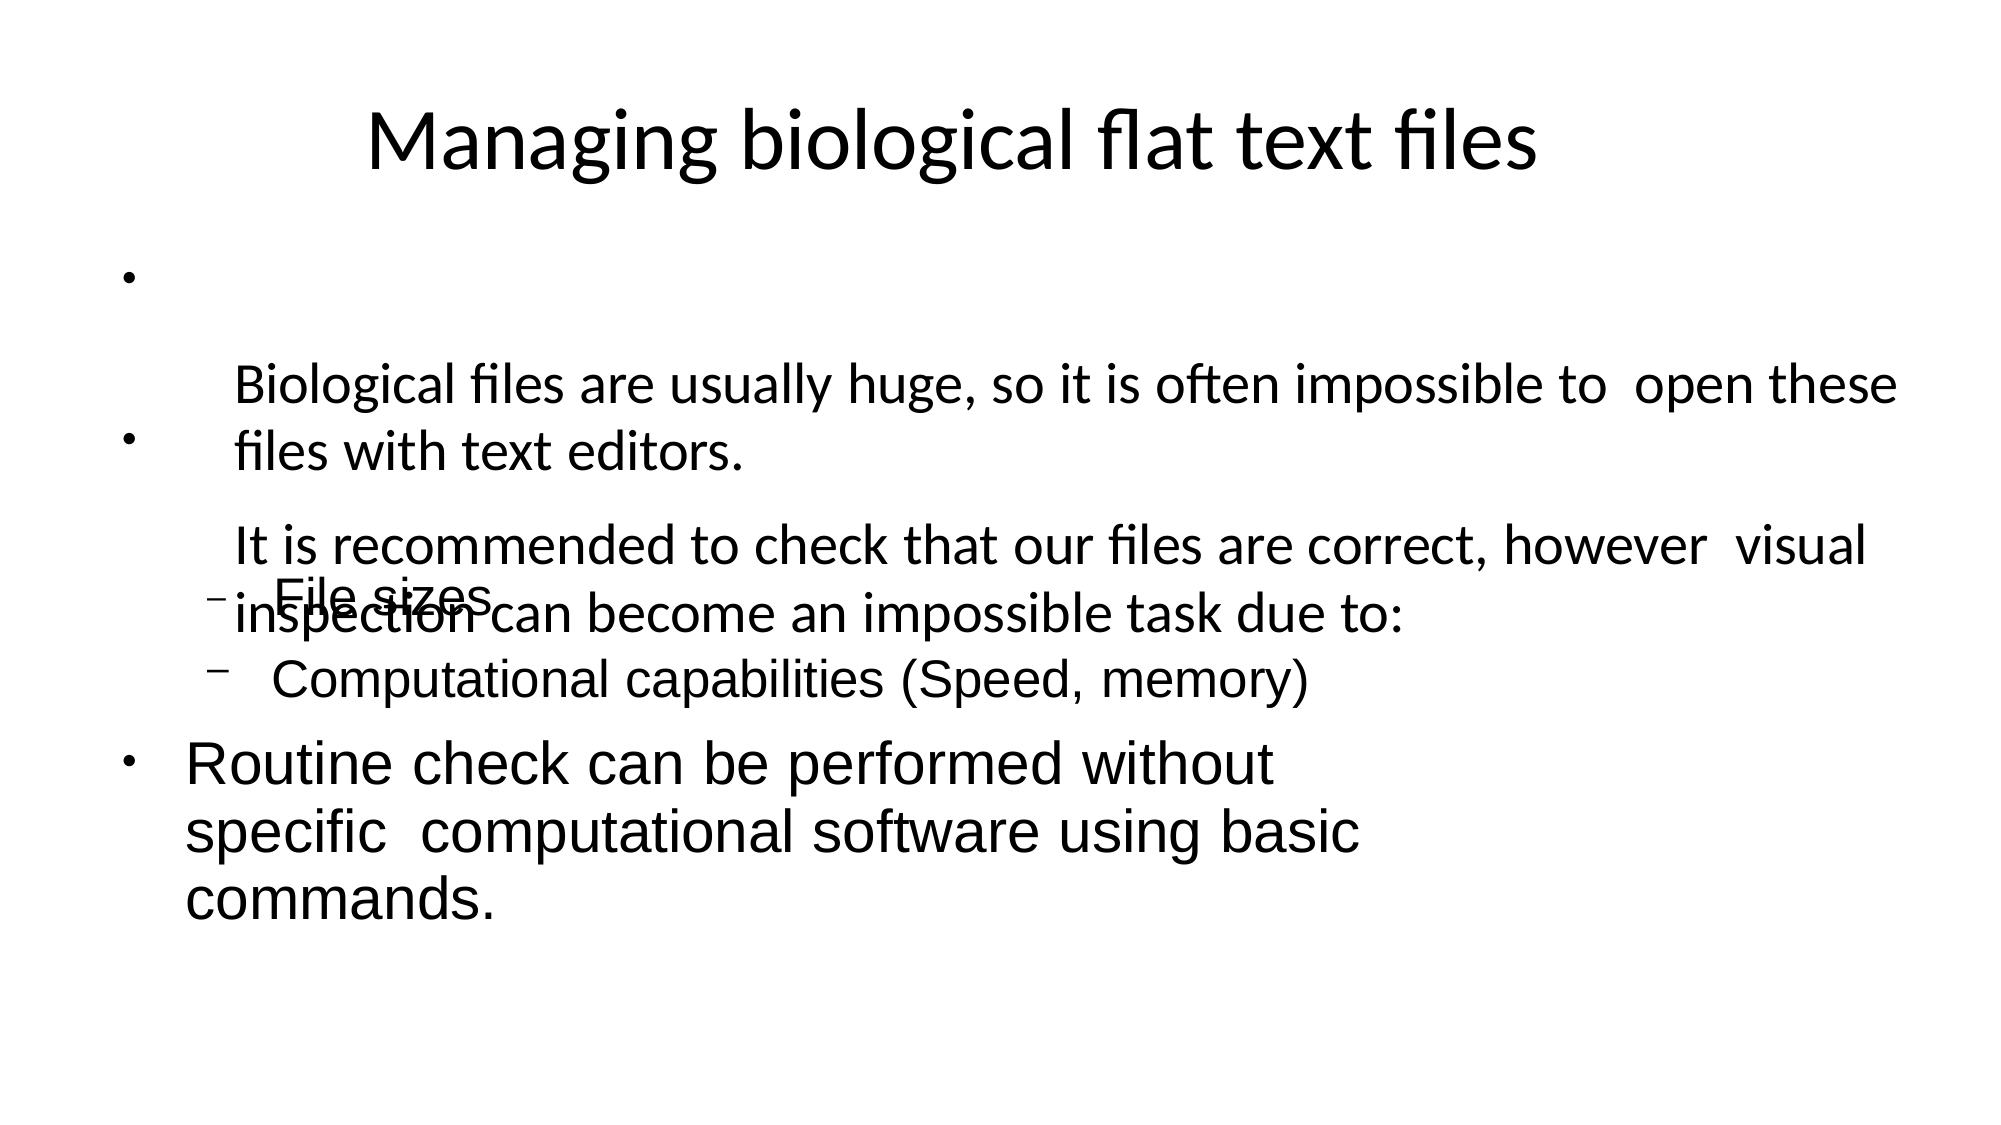

# Managing biological flat text files
●
Biological files are usually huge, so it is often impossible to  open these files with text editors.
It is recommended to check that our files are correct, however  visual inspection can become an impossible task due to:
●
–	File sizes
Computational capabilities (Speed, memory)
–
Routine check can be performed without	specific  computational software using basic commands.
●